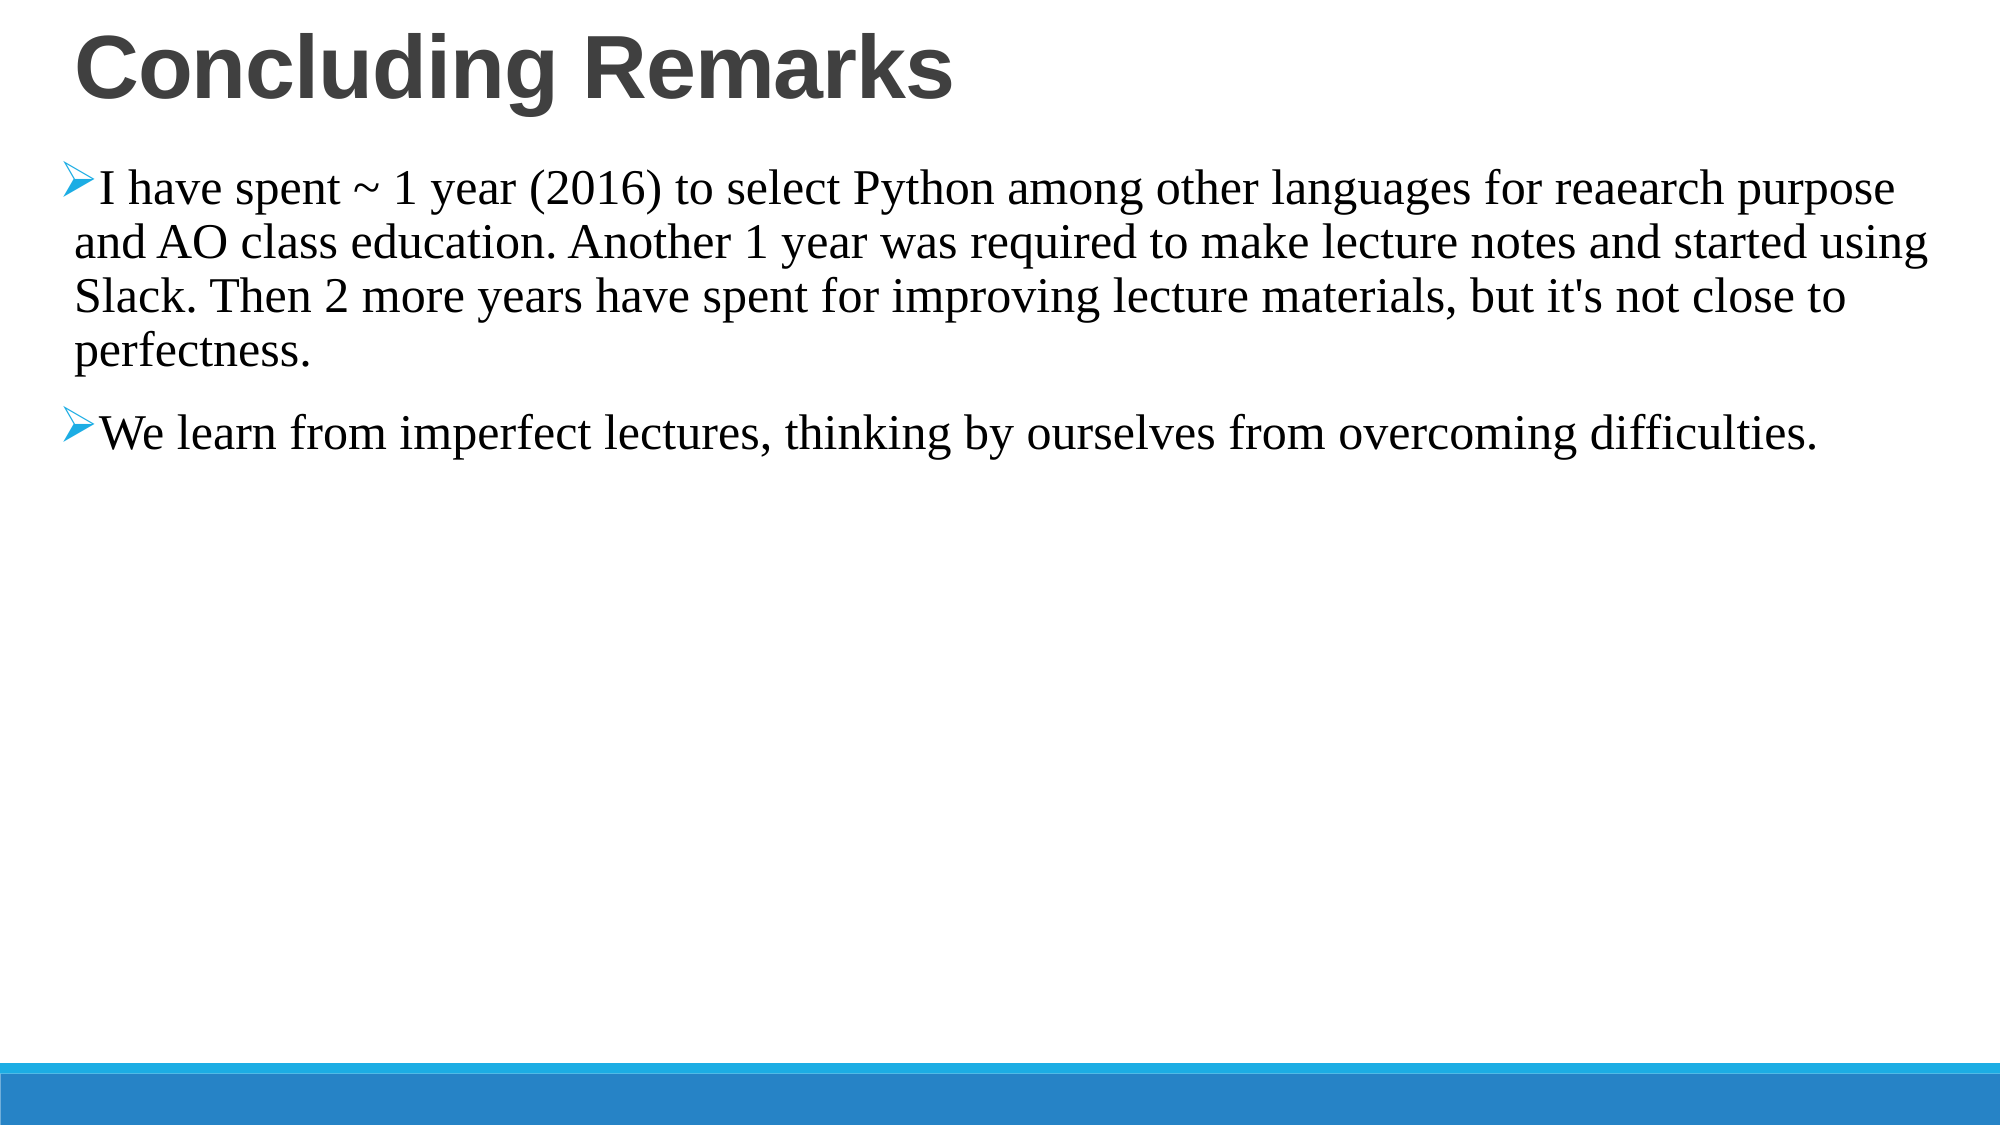

# Concluding Remarks
I have spent ~ 1 year (2016) to select Python among other languages for reaearch purpose and AO class education. Another 1 year was required to make lecture notes and started using Slack. Then 2 more years have spent for improving lecture materials, but it's not close to perfectness.
We learn from imperfect lectures, thinking by ourselves from overcoming difficulties.